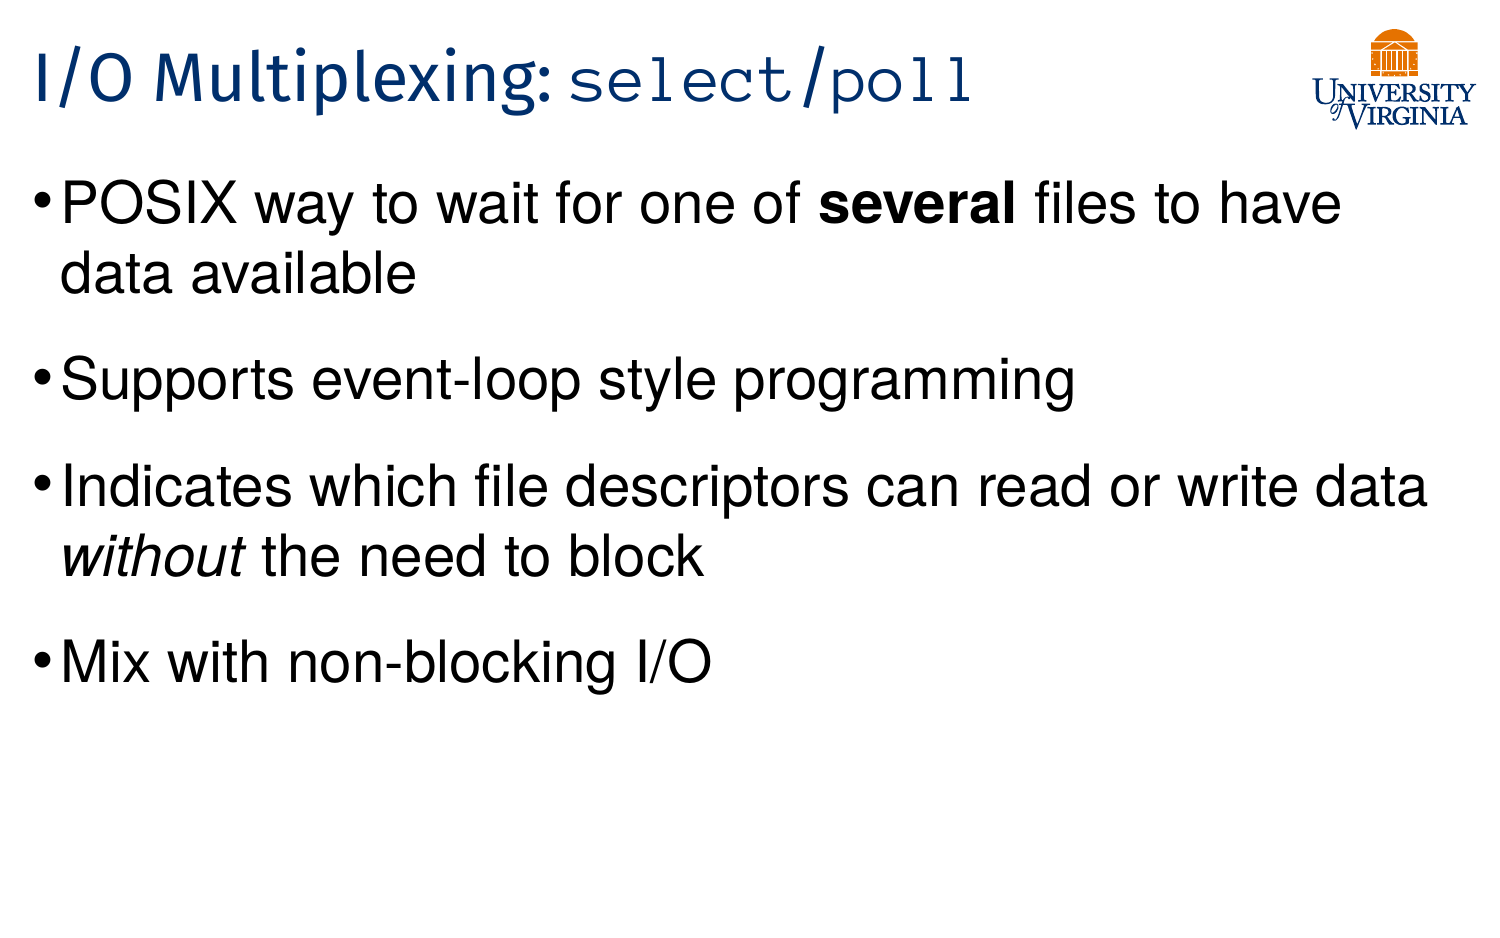

# I/O Multiplexing: select/poll
POSIX way to wait for one of several files to have data available
Supports event-loop style programming
Indicates which file descriptors can read or write data without the need to block
Mix with non-blocking I/O